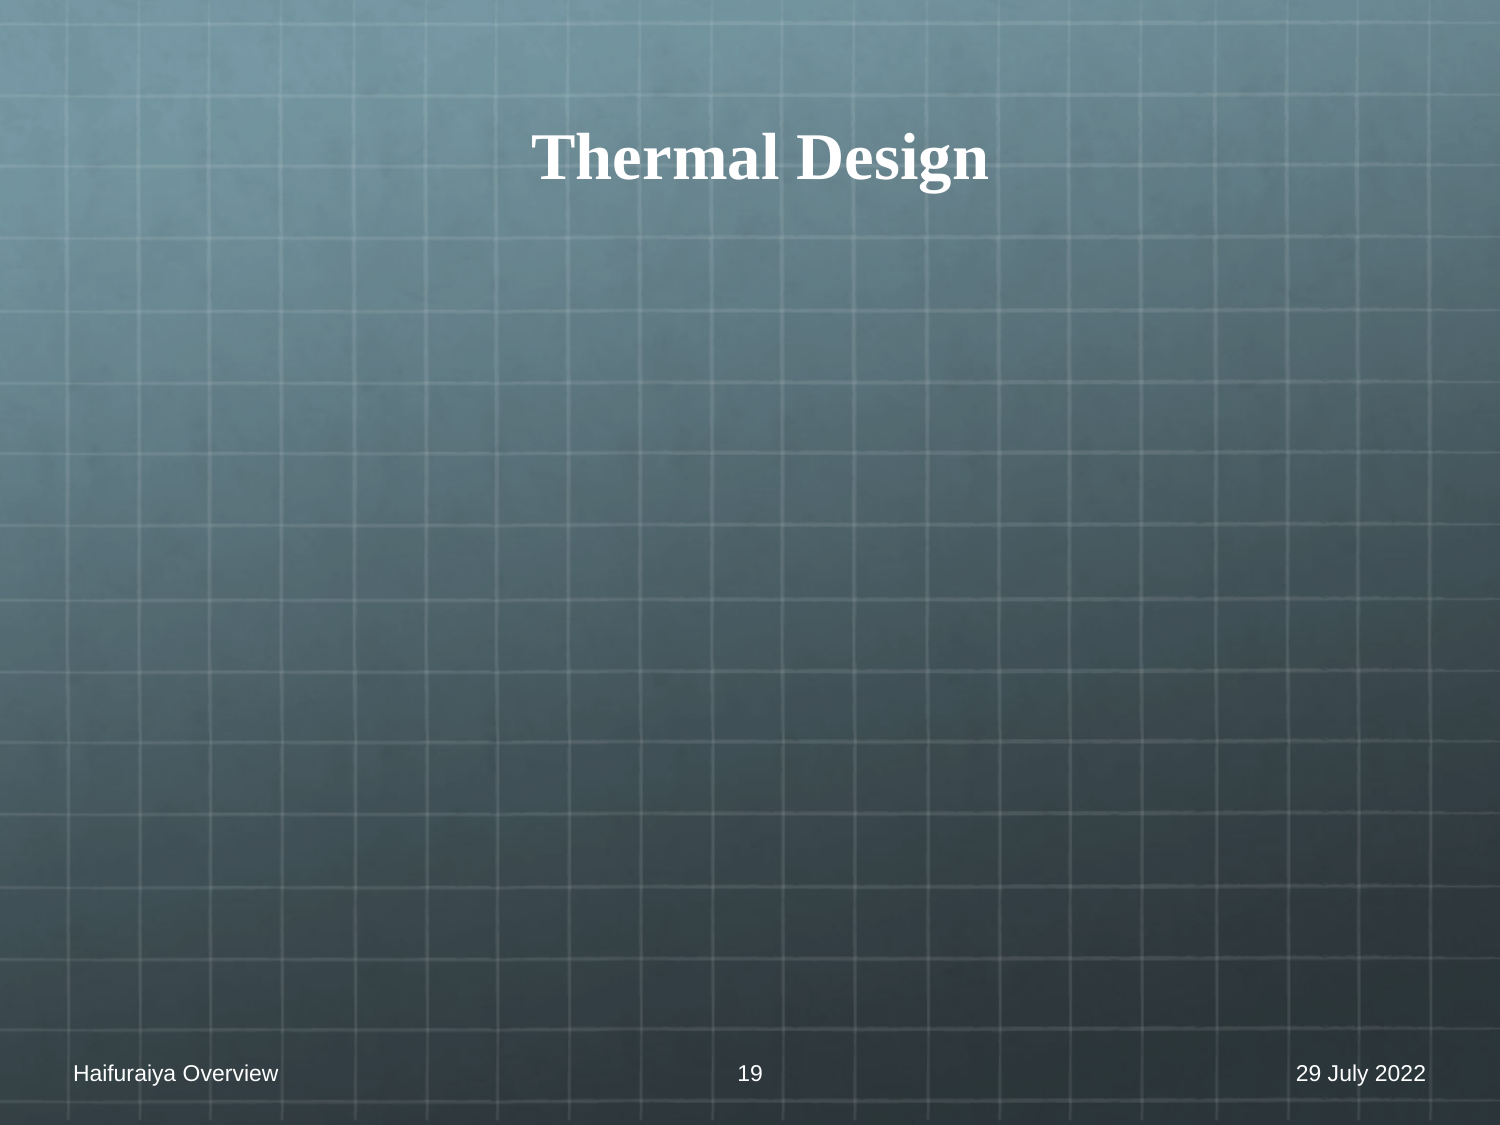

# Thermal Design

Haifuraiya Overview
19
29 July 2022